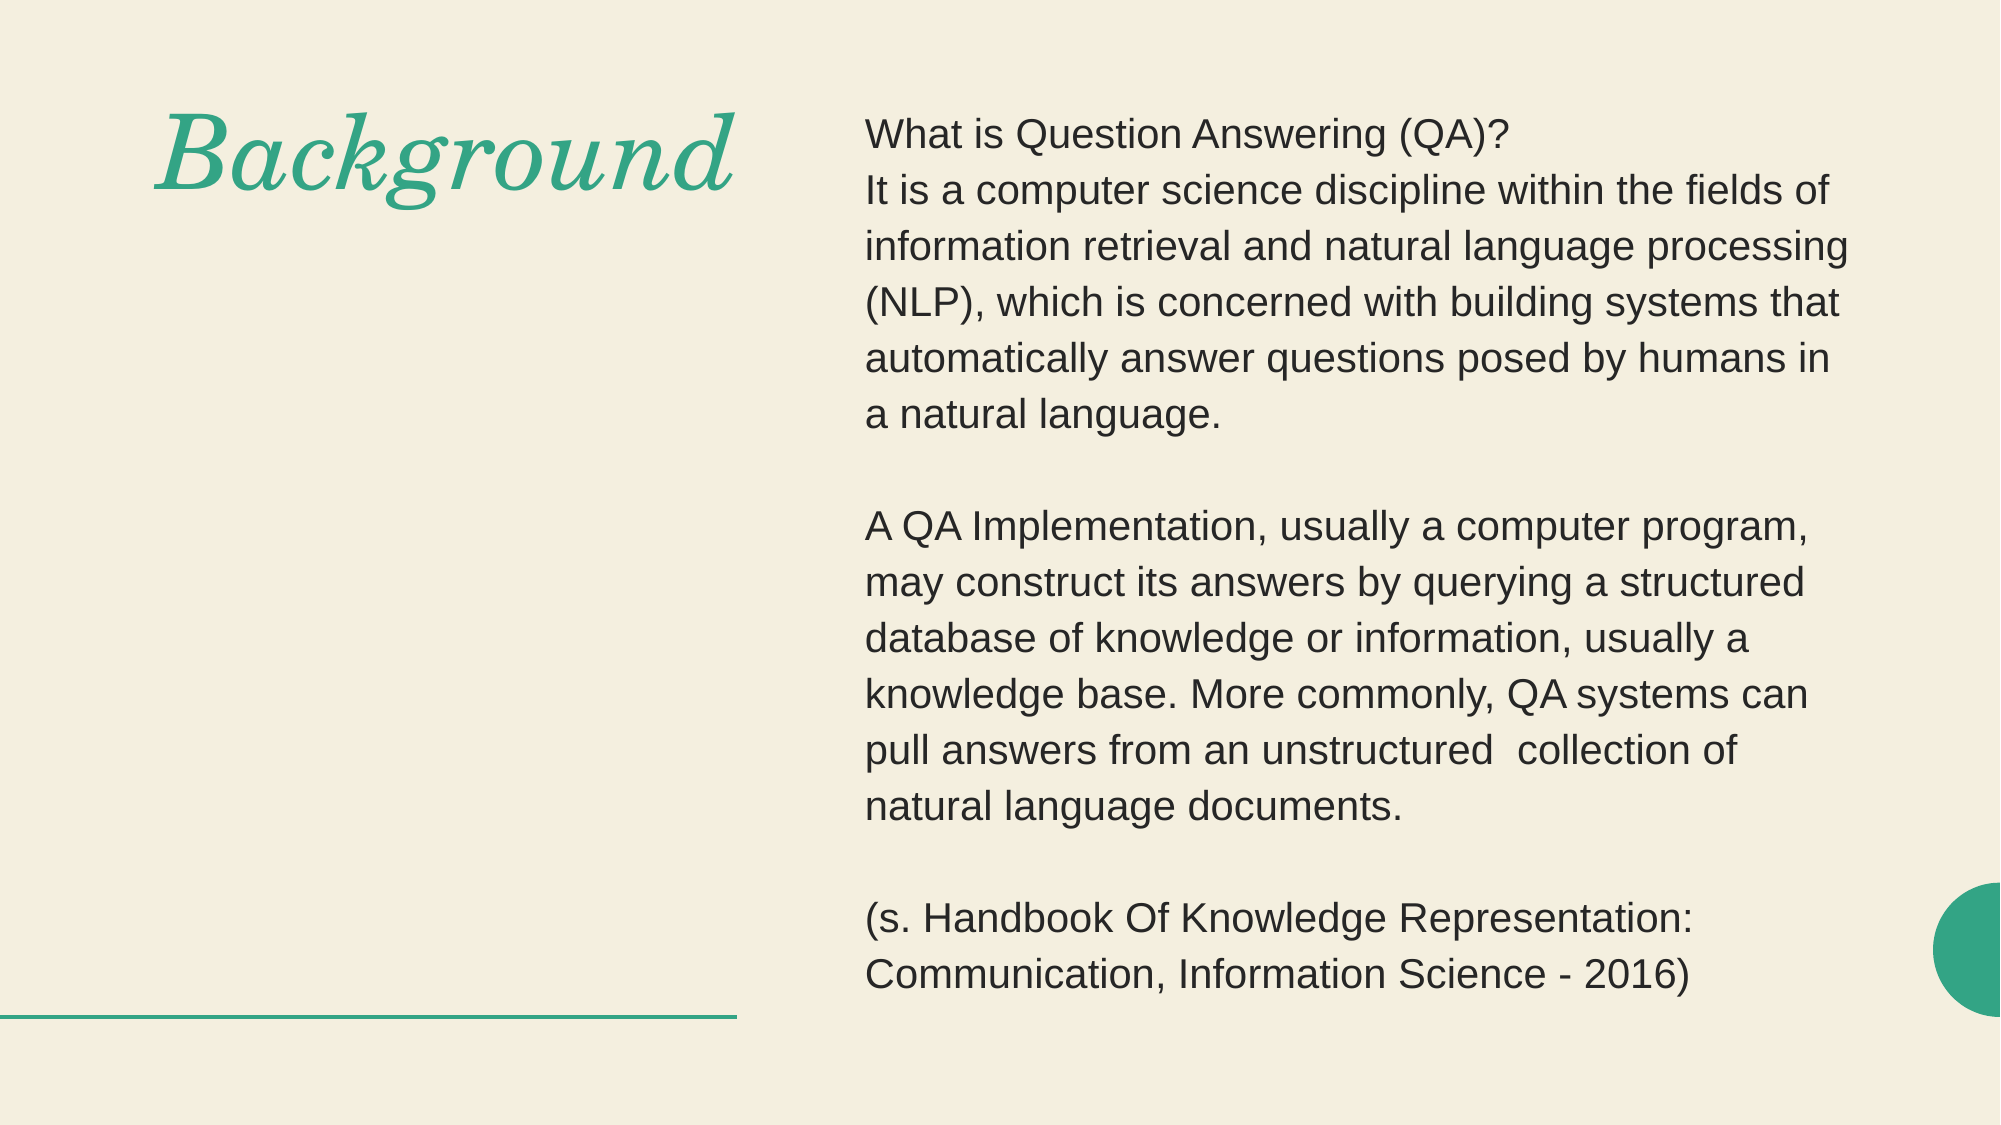

# Background
What is Question Answering (QA)?
It is a computer science discipline within the fields of information retrieval and natural language processing (NLP), which is concerned with building systems that automatically answer questions posed by humans in a natural language.
A QA Implementation, usually a computer program, may construct its answers by querying a structured database of knowledge or information, usually a knowledge base. More commonly, QA systems can pull answers from an unstructured  collection of natural language documents.
(s. Handbook Of Knowledge Representation: Communication, Information Science - 2016)